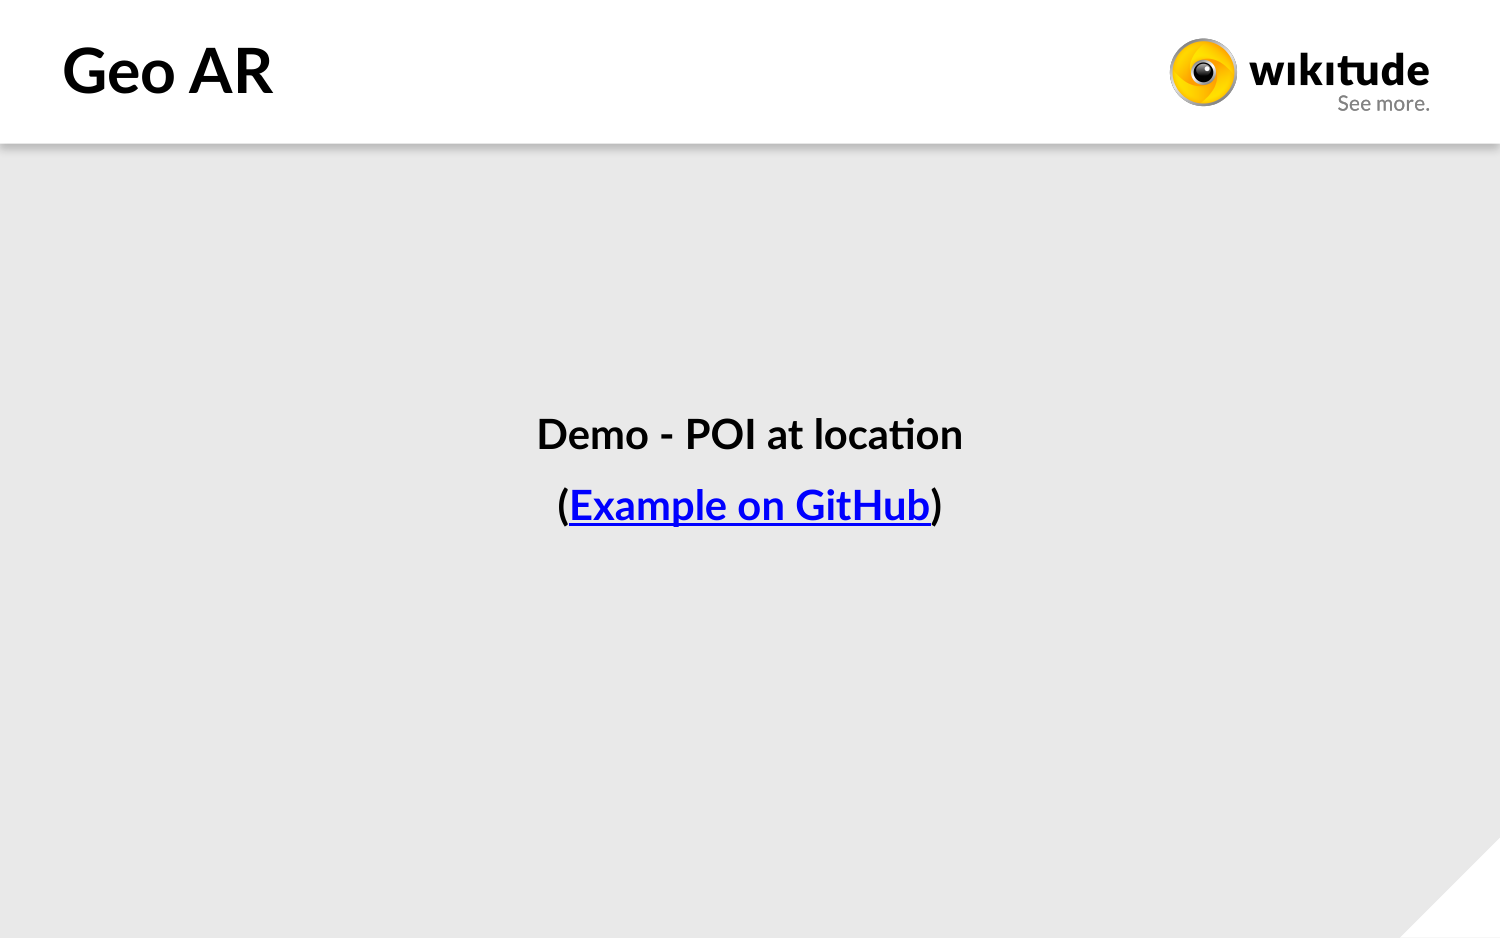

# Geo AR
Demo - POI at location
(Example on GitHub)
22